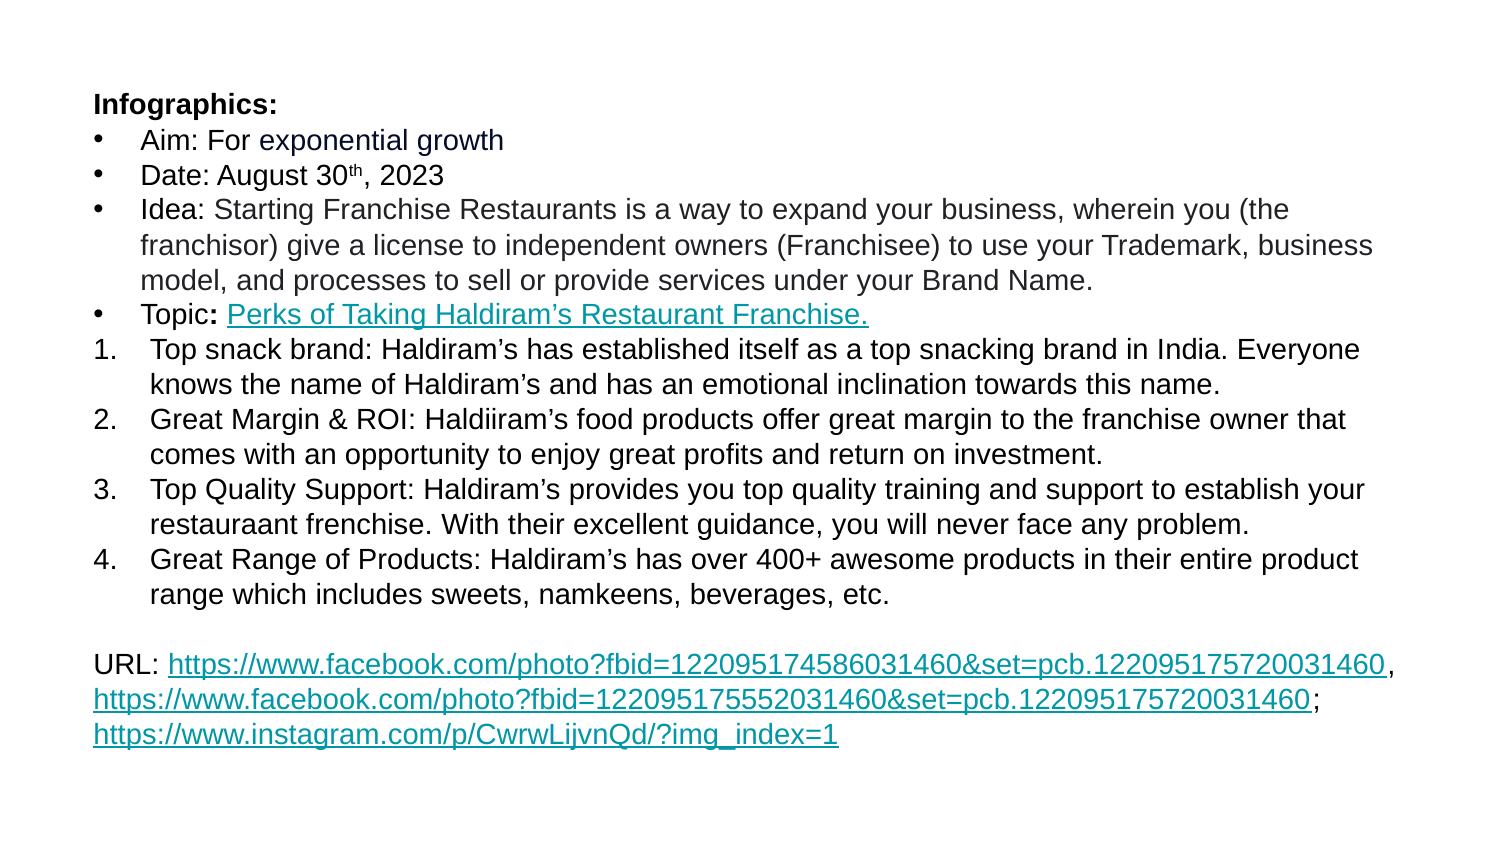

Infographics:
Aim: For exponential growth
Date: August 30th, 2023
Idea: Starting Franchise Restaurants is a way to expand your business, wherein you (the franchisor) give a license to independent owners (Franchisee) to use your Trademark, business model, and processes to sell or provide services under your Brand Name.
Topic: Perks of Taking Haldiram’s Restaurant Franchise.
Top snack brand: Haldiram’s has established itself as a top snacking brand in India. Everyone knows the name of Haldiram’s and has an emotional inclination towards this name.
Great Margin & ROI: Haldiiram’s food products offer great margin to the franchise owner that comes with an opportunity to enjoy great profits and return on investment.
Top Quality Support: Haldiram’s provides you top quality training and support to establish your restauraant frenchise. With their excellent guidance, you will never face any problem.
Great Range of Products: Haldiram’s has over 400+ awesome products in their entire product range which includes sweets, namkeens, beverages, etc.

URL: https://www.facebook.com/photo?fbid=122095174586031460&set=pcb.122095175720031460, https://www.facebook.com/photo?fbid=122095175552031460&set=pcb.122095175720031460; https://www.instagram.com/p/CwrwLijvnQd/?img_index=1